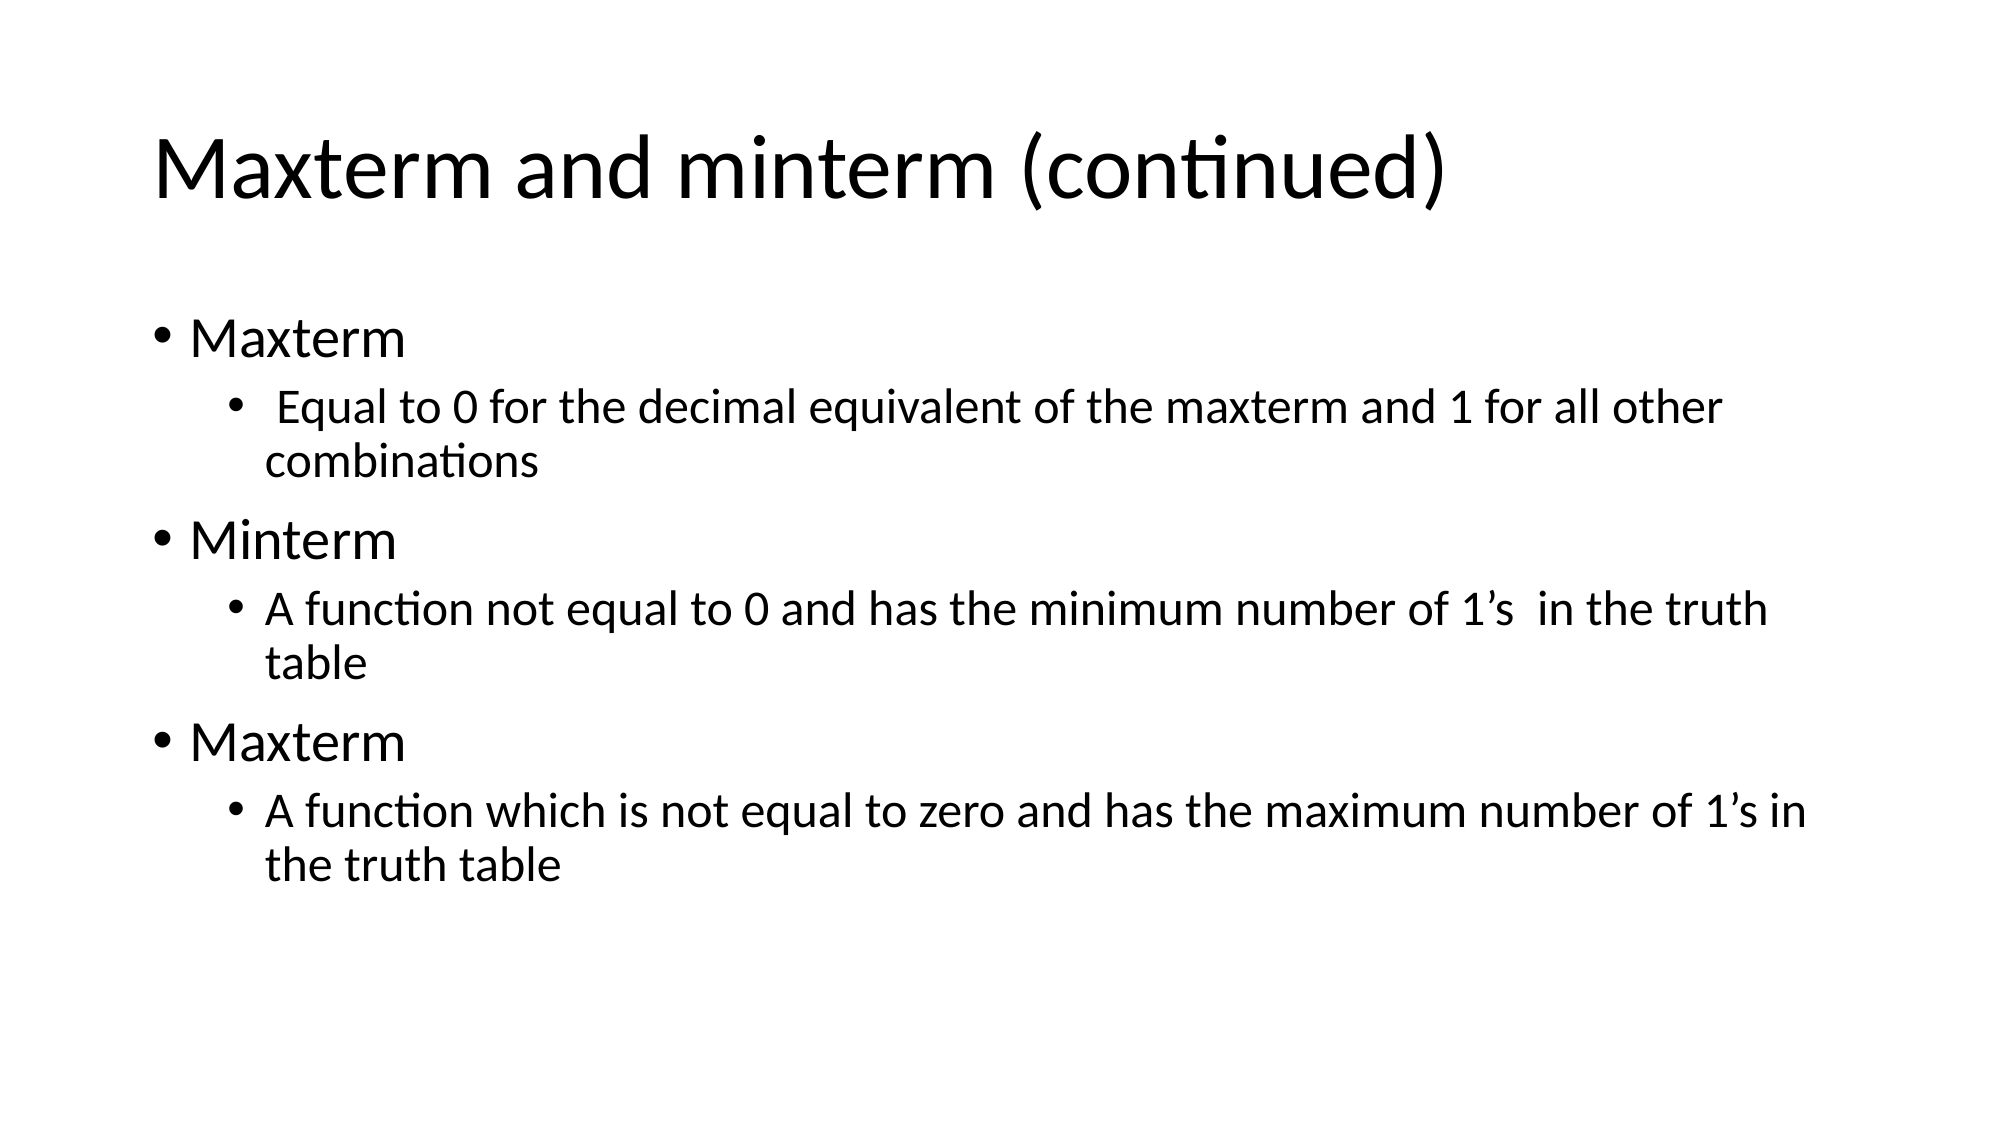

# Maxterm and minterm (continued)
Maxterm
 Equal to 0 for the decimal equivalent of the maxterm and 1 for all other combinations
Minterm
A function not equal to 0 and has the minimum number of 1’s  in the truth table
Maxterm
A function which is not equal to zero and has the maximum number of 1’s in the truth table